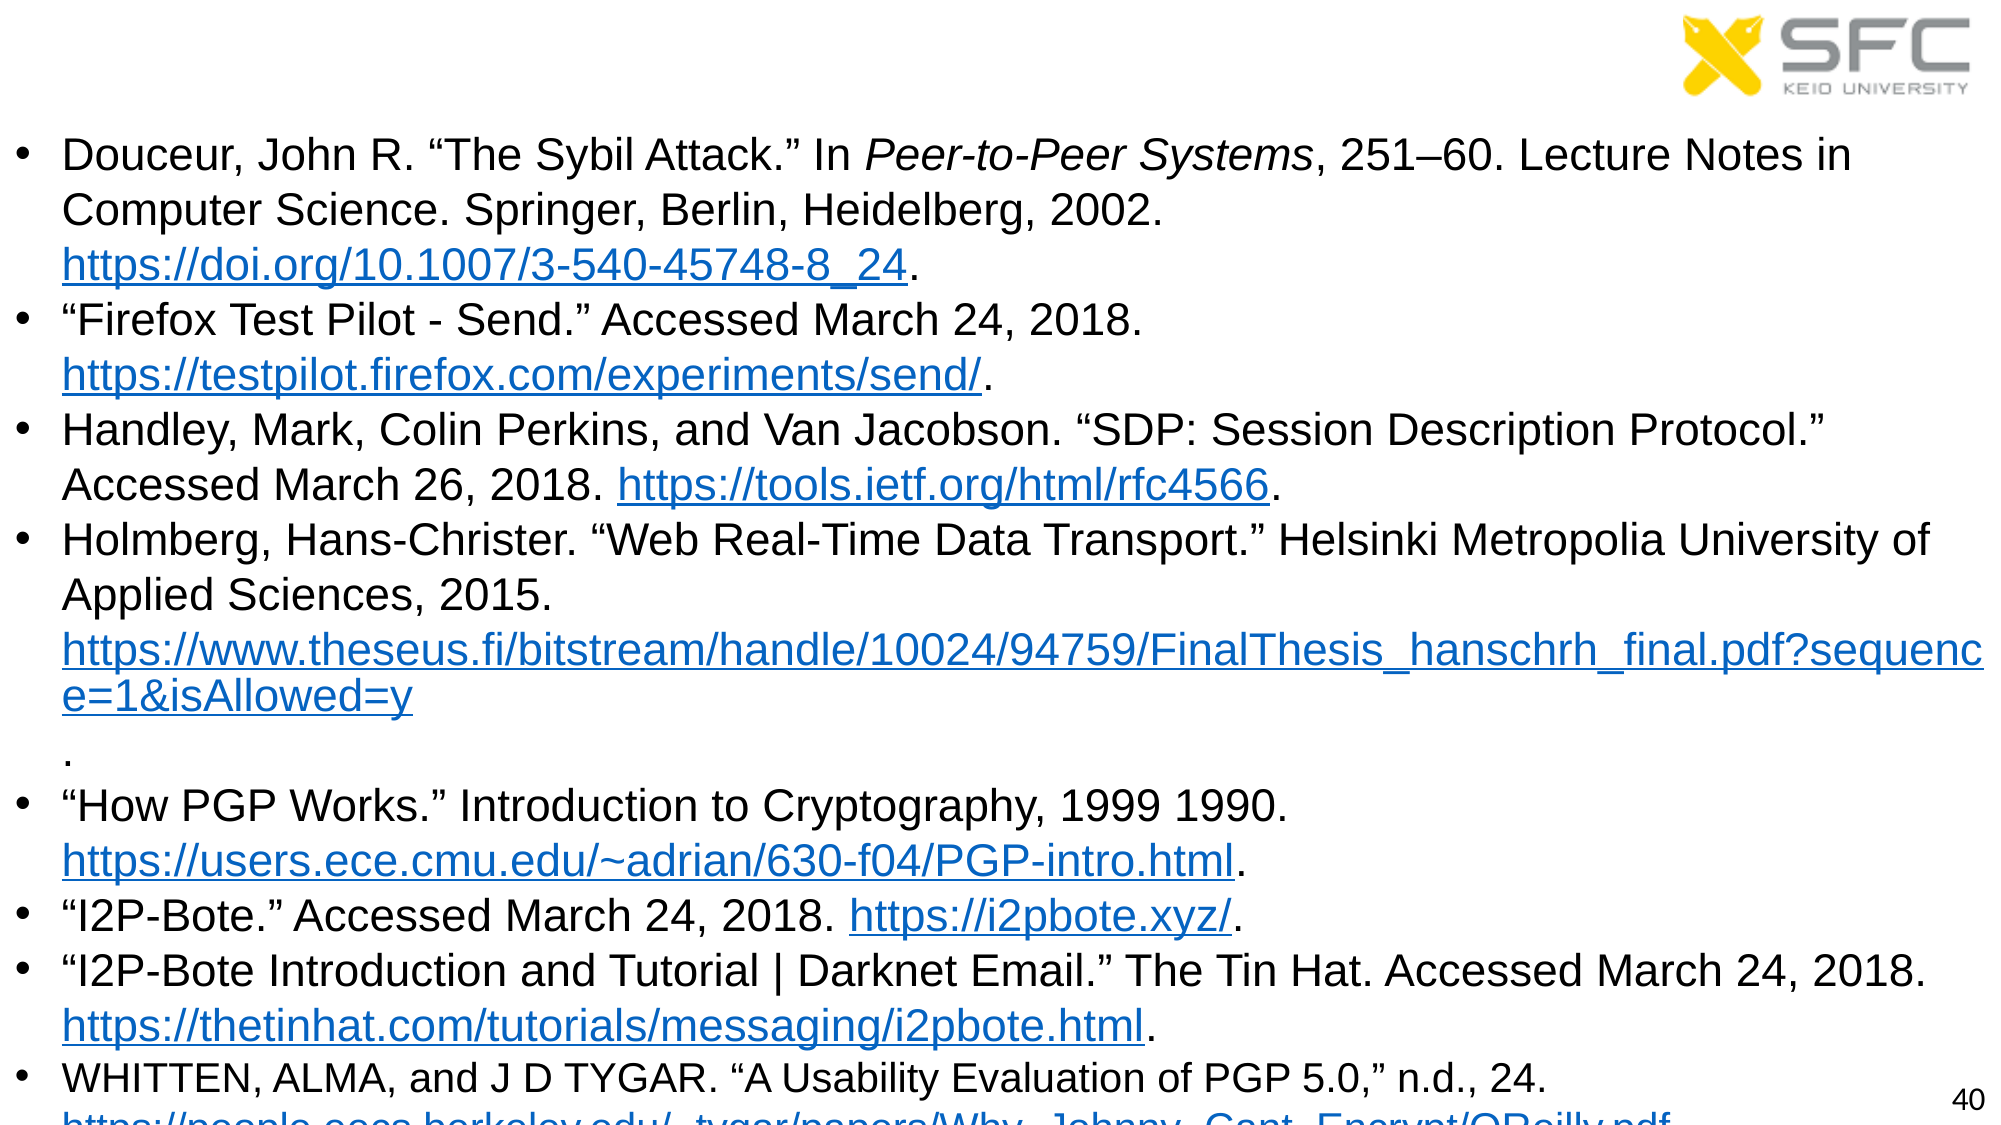

Douceur, John R. “The Sybil Attack.” In Peer-to-Peer Systems, 251–60. Lecture Notes in Computer Science. Springer, Berlin, Heidelberg, 2002. https://doi.org/10.1007/3-540-45748-8_24.
“Firefox Test Pilot - Send.” Accessed March 24, 2018. https://testpilot.firefox.com/experiments/send/.
Handley, Mark, Colin Perkins, and Van Jacobson. “SDP: Session Description Protocol.” Accessed March 26, 2018. https://tools.ietf.org/html/rfc4566.
Holmberg, Hans-Christer. “Web Real-Time Data Transport.” Helsinki Metropolia University of Applied Sciences, 2015. https://www.theseus.fi/bitstream/handle/10024/94759/FinalThesis_hanschrh_final.pdf?sequence=1&isAllowed=y.
“How PGP Works.” Introduction to Cryptography, 1999 1990. https://users.ece.cmu.edu/~adrian/630-f04/PGP-intro.html.
“I2P-Bote.” Accessed March 24, 2018. https://i2pbote.xyz/.
“I2P-Bote Introduction and Tutorial | Darknet Email.” The Tin Hat. Accessed March 24, 2018. https://thetinhat.com/tutorials/messaging/i2pbote.html.
WHITTEN, ALMA, and J D TYGAR. “A Usability Evaluation of PGP 5.0,” n.d., 24. https://people.eecs.berkeley.edu/~tygar/papers/Why_Johnny_Cant_Encrypt/OReilly.pdf.

40